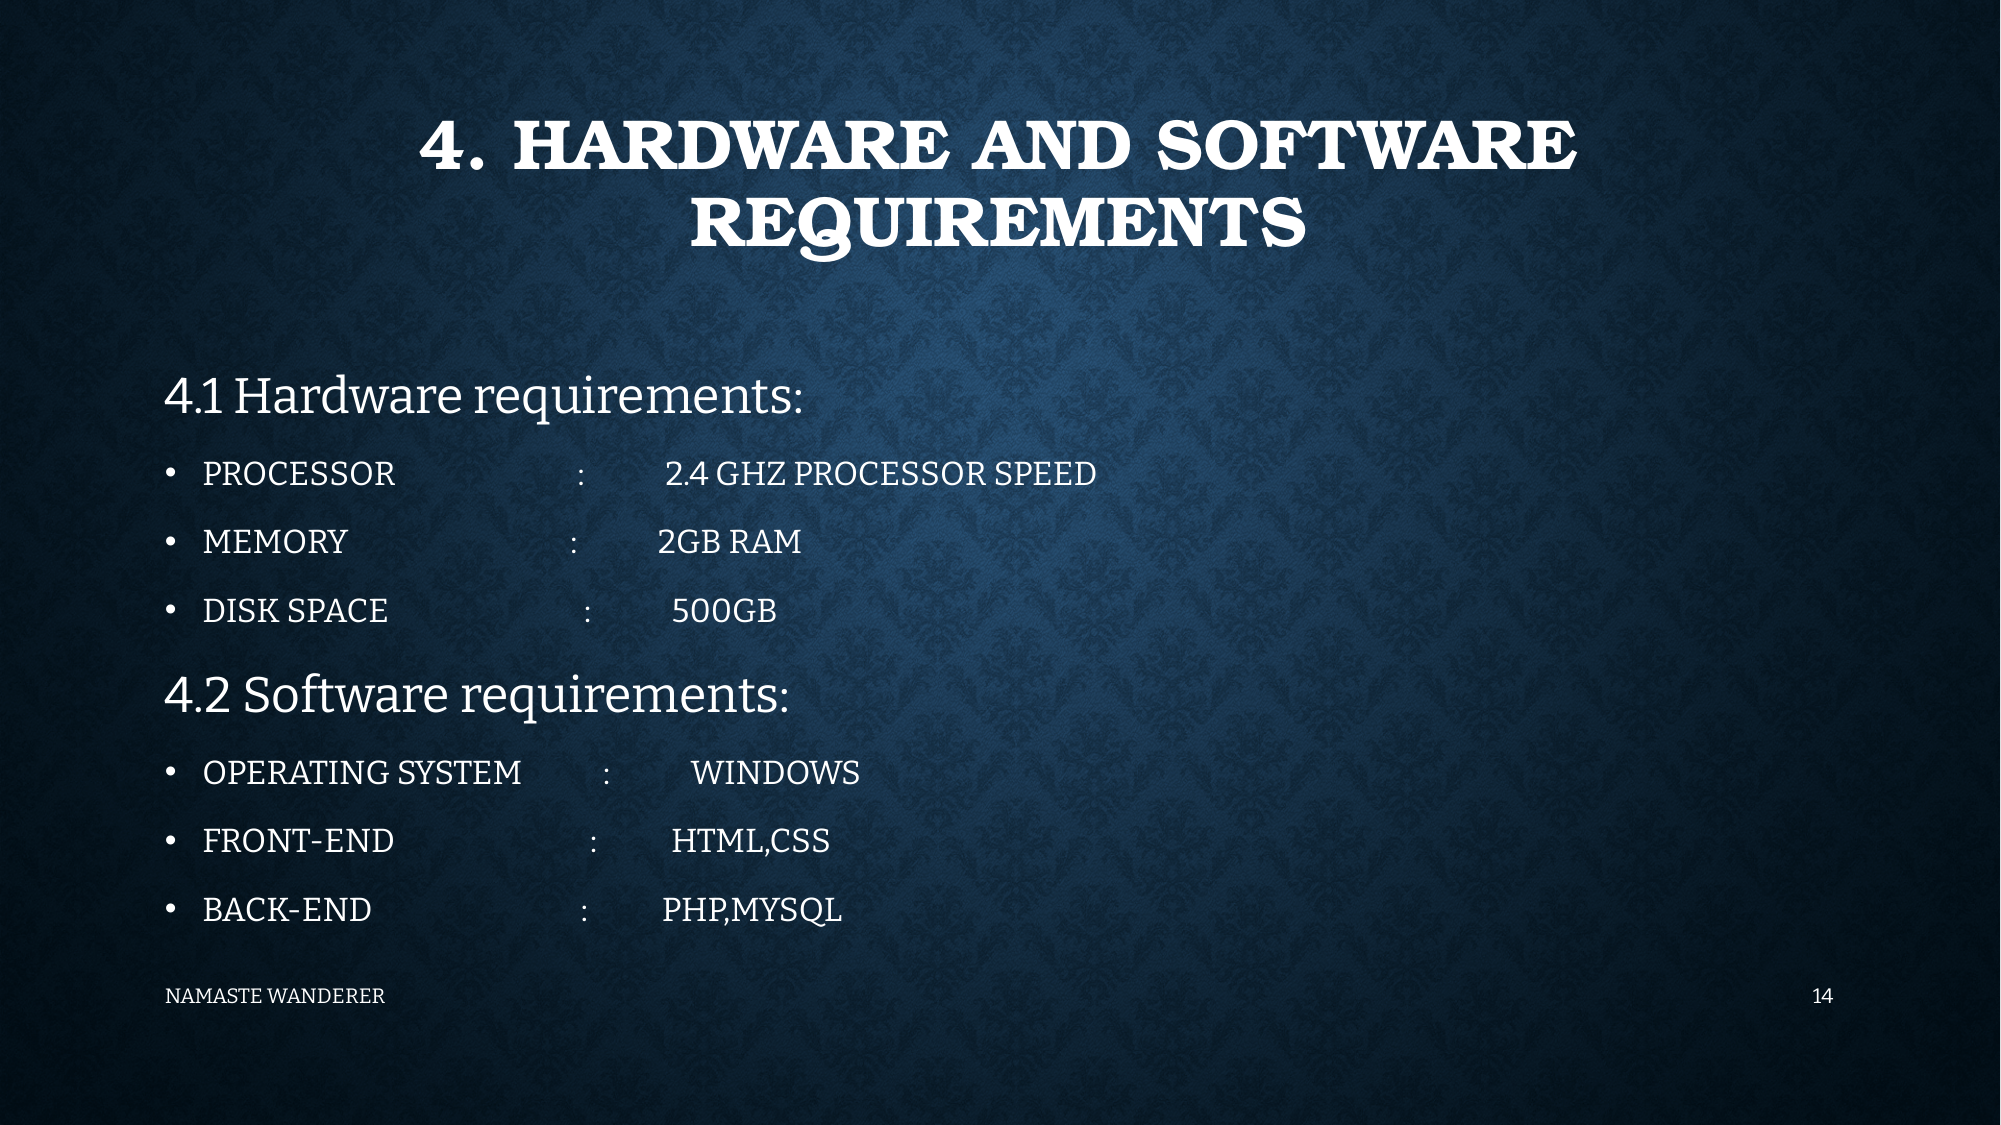

# 4. Hardware and software requirements
4.1 Hardware requirements:
PROCESSOR                           :            2.4 GHZ PROCESSOR SPEED
MEMORY                                 :            2GB RAM
DISK SPACE                             :            500GB
4.2 Software requirements:
OPERATING SYSTEM            :            WINDOWS
FRONT-END                             :           HTML,CSS
BACK-END                               :           PHP,MYSQL

NAMASTE WANDERER
14